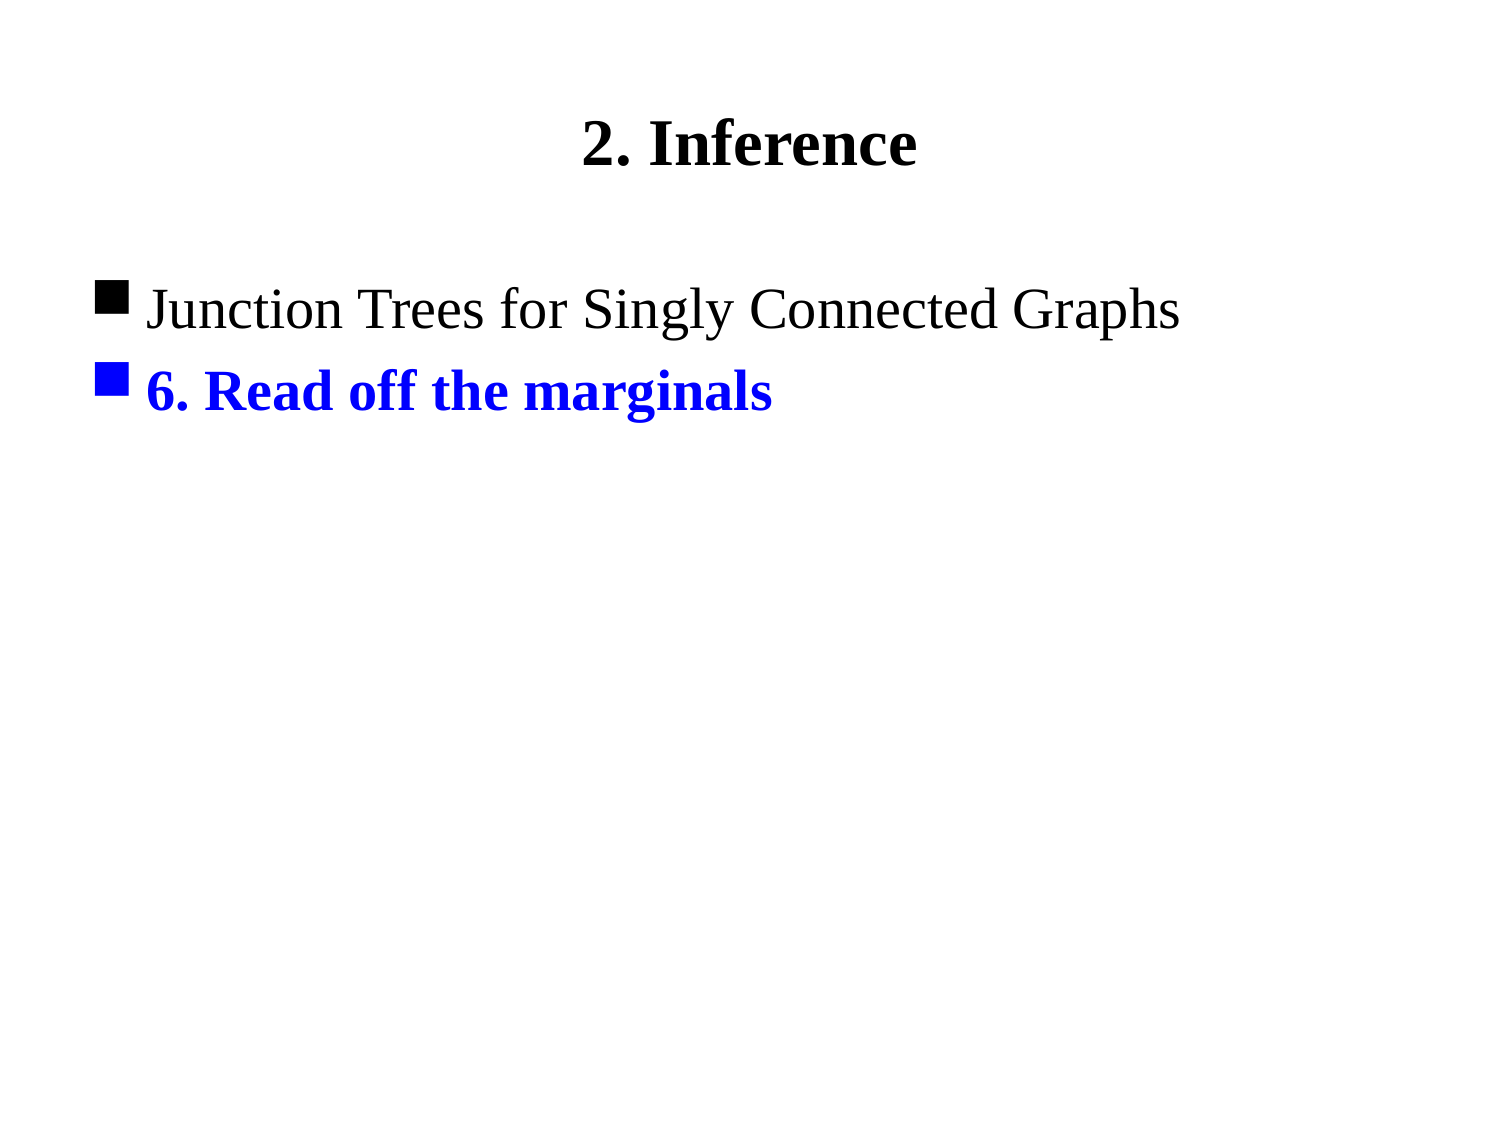

# 2. Inference
Junction Trees for Singly Connected Graphs
6. Read off the marginals